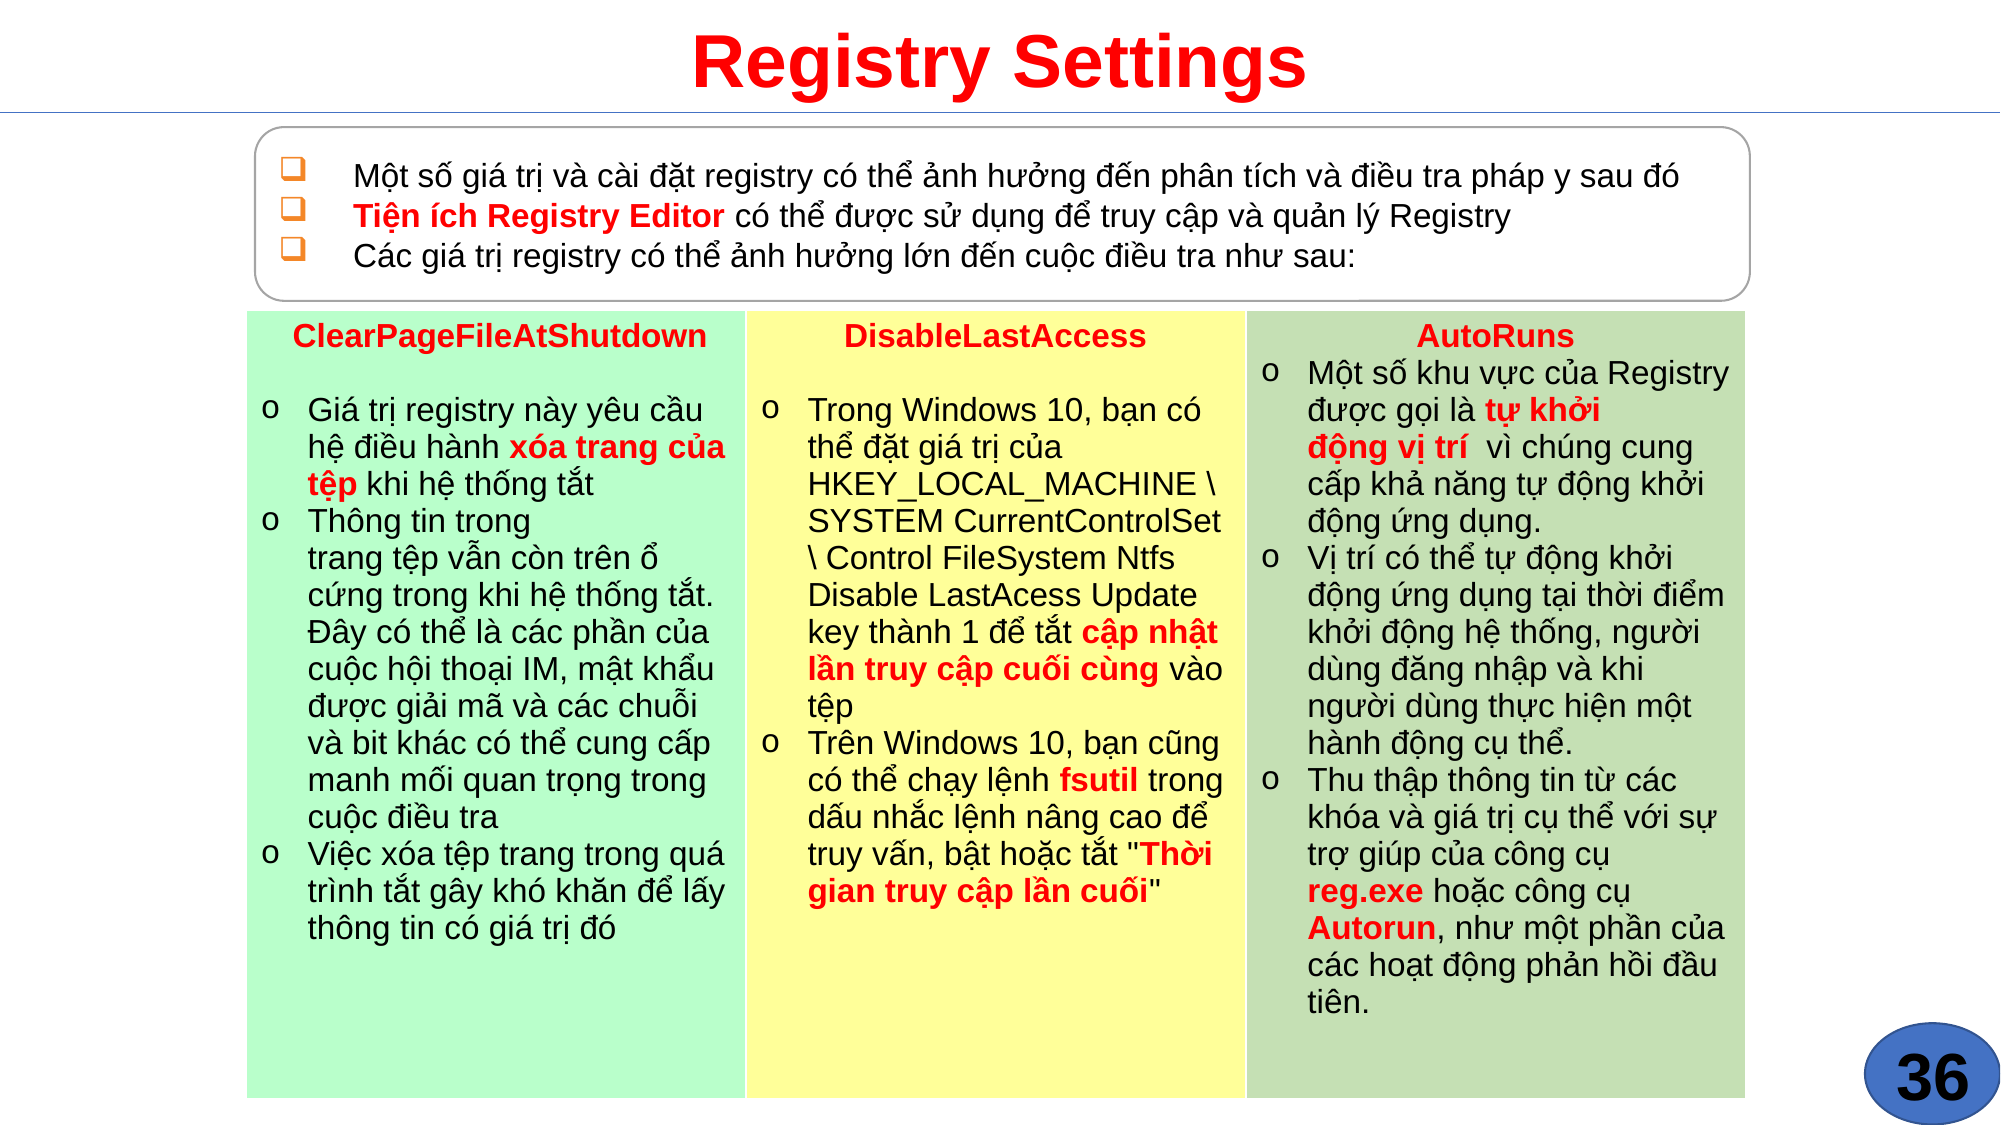

# Registry Settings

   Một số giá trị và cài đặt registry có thể ảnh hưởng đến phân tích và điều tra pháp y sau đó
   Tiện ích Registry Editor có thể được sử dụng để truy cập và quản lý Registry
   Các giá trị registry có thể ảnh hưởng lớn đến cuộc điều tra như sau:

| ClearPageFileAtShutdown Giá trị registry này yêu cầu hệ điều hành xóa trang của tệp khi hệ thống tắt Thông tin trong trang tệp vẫn còn trên ổ cứng trong khi hệ thống tắt. Đây có thể là các phần của cuộc hội thoại IM, mật khẩu được giải mã và các chuỗi và bit khác có thể cung cấp manh mối quan trọng trong cuộc điều tra Việc xóa tệp trang trong quá trình tắt gây khó khăn để lấy thông tin có giá trị đó | DisableLastAccess Trong Windows 10, bạn có thể đặt giá trị của HKEY\_LOCAL\_MACHINE \ SYSTEM CurrentControlSet \ Control FileSystem Ntfs Disable LastAcess Update key thành 1 để tắt cập nhật lần truy cập cuối cùng vào tệp Trên Windows 10, bạn cũng có thể chạy lệnh fsutil trong dấu nhắc lệnh nâng cao để truy vấn, bật hoặc tắt "Thời gian truy cập lần cuối" | AutoRuns Một số khu vực của Registry được gọi là tự khởi động vị trí  vì chúng cung cấp khả năng tự động khởi động ứng dụng. Vị trí có thể tự động khởi động ứng dụng tại thời điểm khởi động hệ thống, người dùng đăng nhập và khi người dùng thực hiện một hành động cụ thể. Thu thập thông tin từ các khóa và giá trị cụ thể với sự trợ giúp của công cụ reg.exe hoặc công cụ Autorun, như một phần của các hoạt động phản hồi đầu tiên. |
| --- | --- | --- |
36